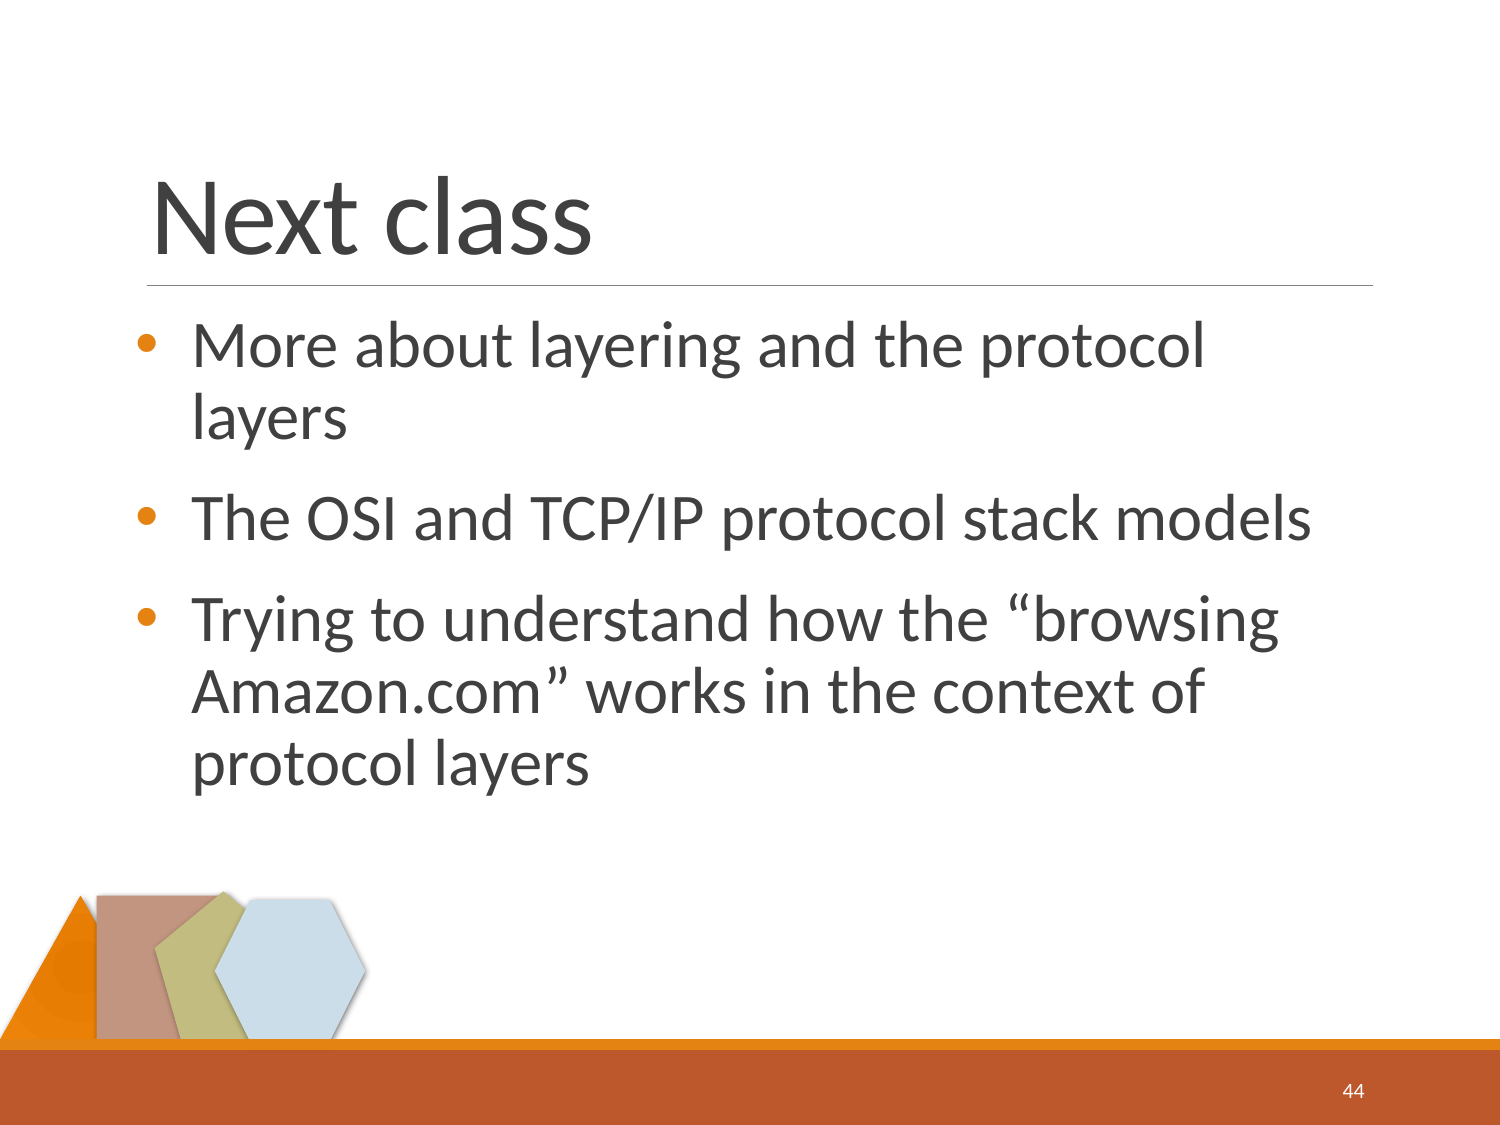

# Next class
More about layering and the protocol layers
The OSI and TCP/IP protocol stack models
Trying to understand how the “browsing Amazon.com” works in the context of protocol layers
44